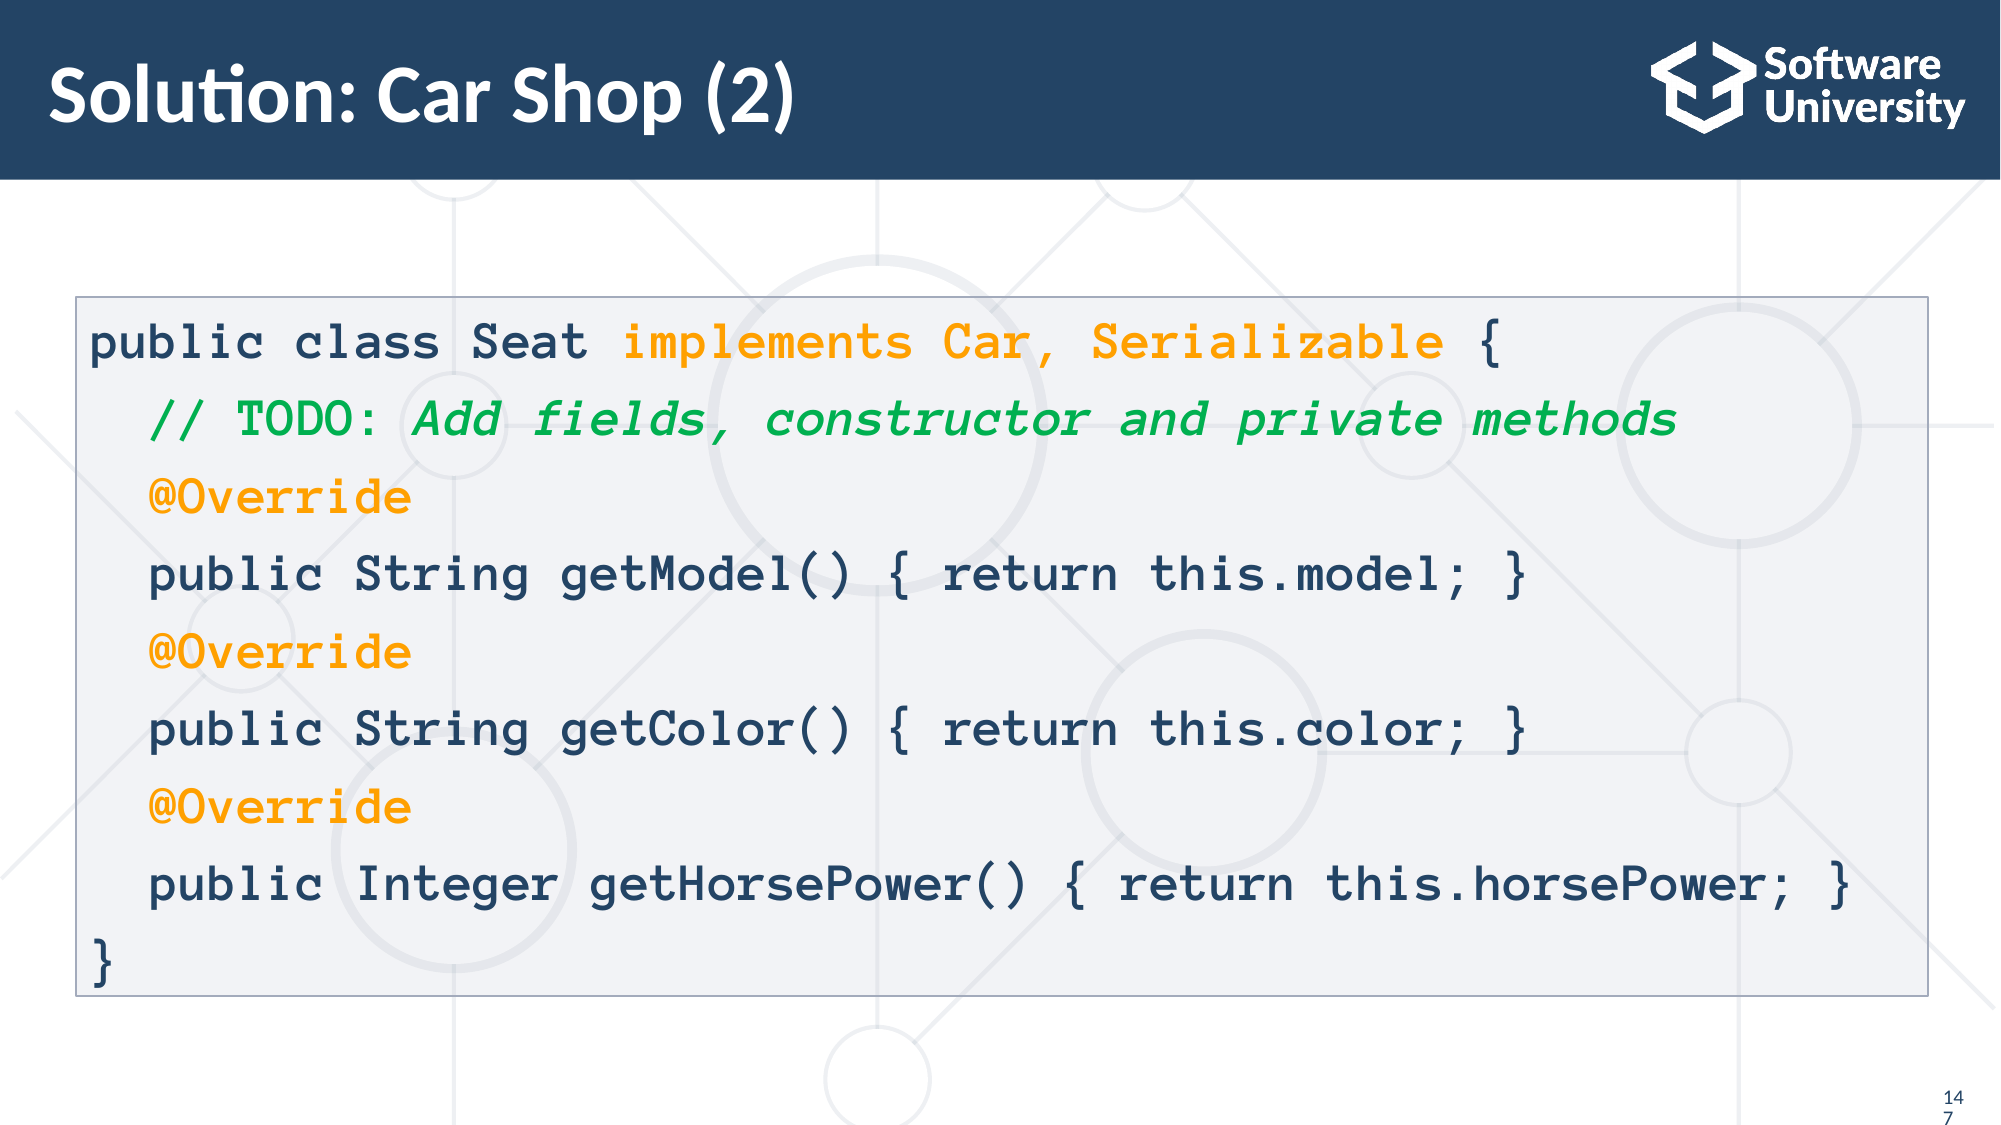

# Solution: Car Shop (2)
public class Seat implements Car, Serializable {
  // TODO: Add fields, constructor and private methods
  @Override
  public String getModel() { return this.model; }
  @Override
  public String getColor() { return this.color; }
  @Override
  public Integer getHorsePower() { return this.horsePower; }
}
147